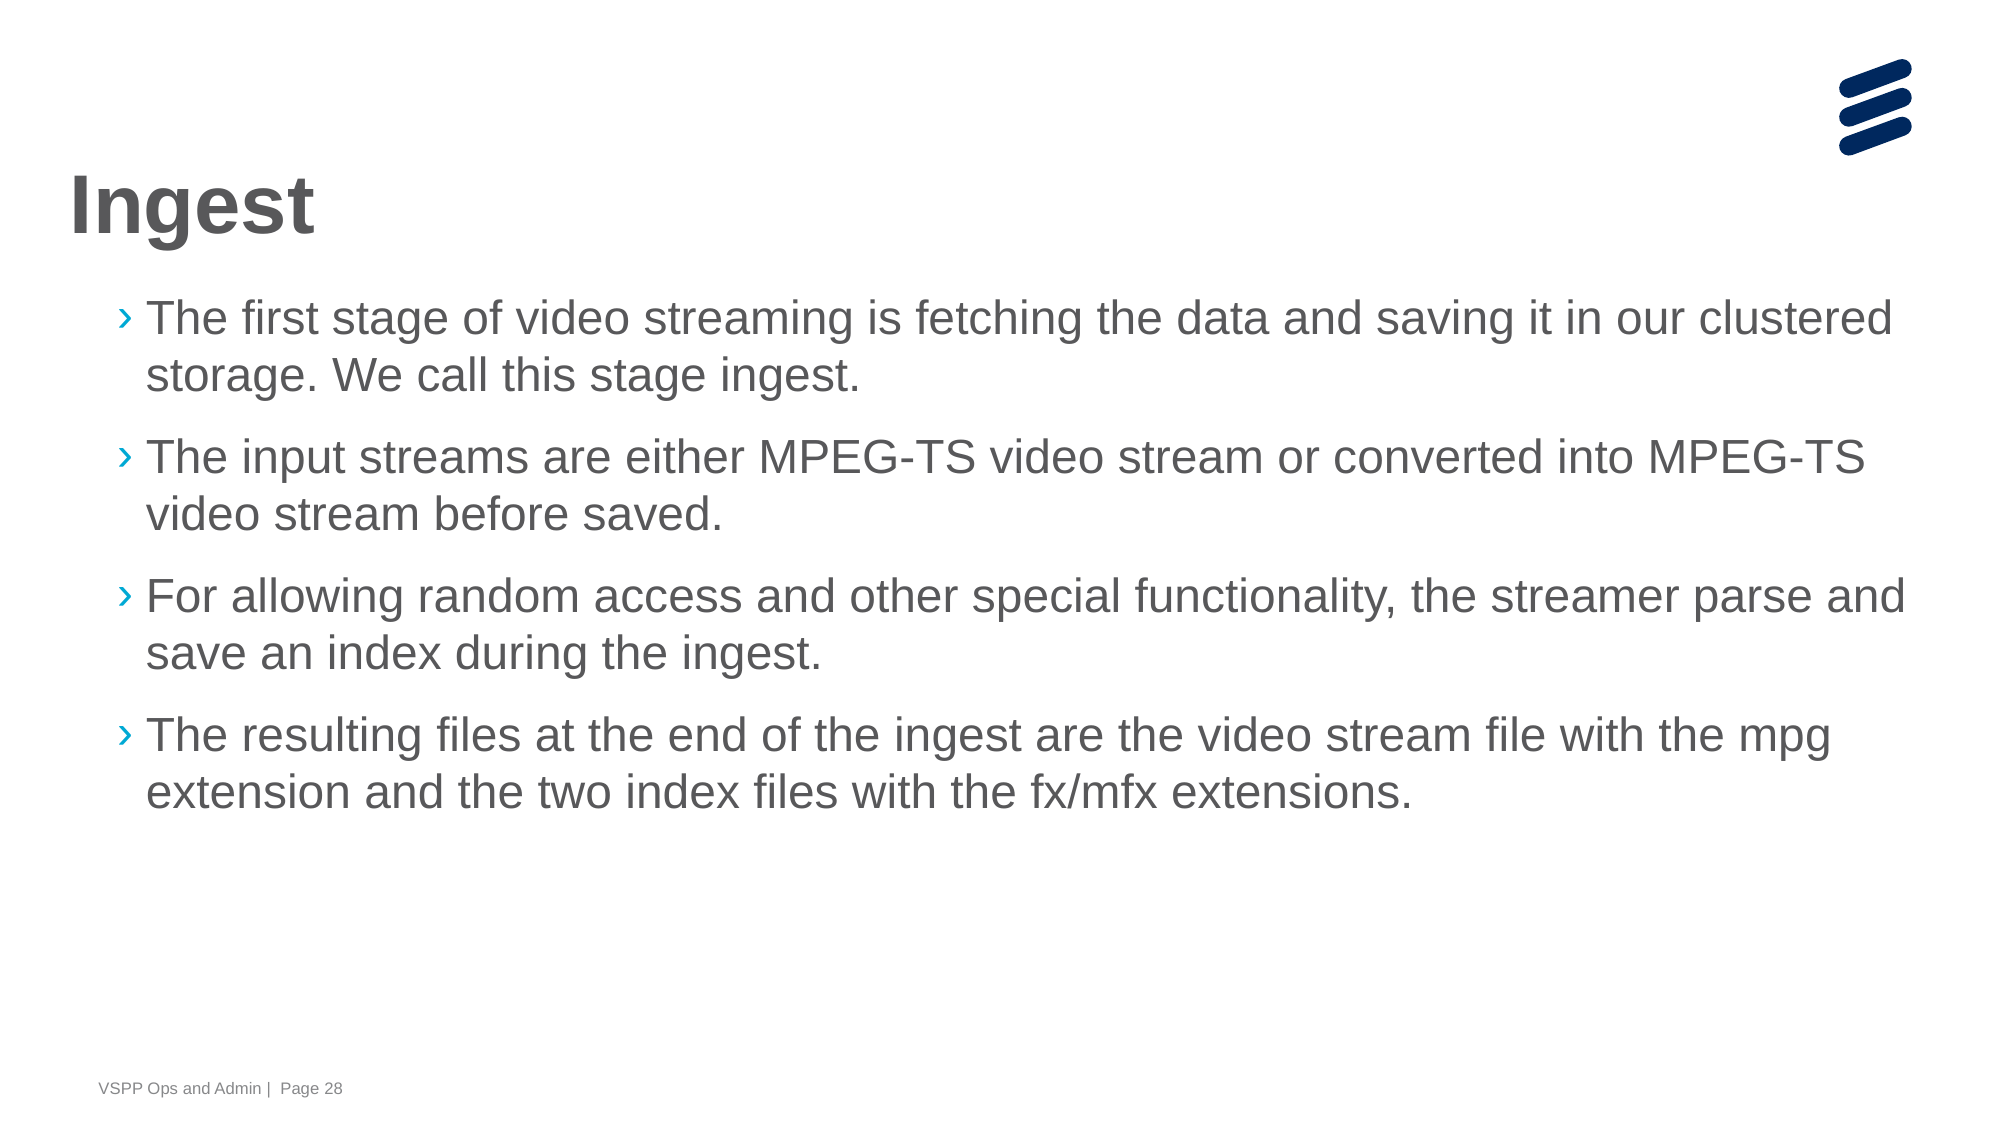

# Ingest
The first stage of video streaming is fetching the data and saving it in our clustered storage. We call this stage ingest.
The input streams are either MPEG-TS video stream or converted into MPEG-TS video stream before saved.
For allowing random access and other special functionality, the streamer parse and save an index during the ingest.
The resulting files at the end of the ingest are the video stream file with the mpg extension and the two index files with the fx/mfx extensions.